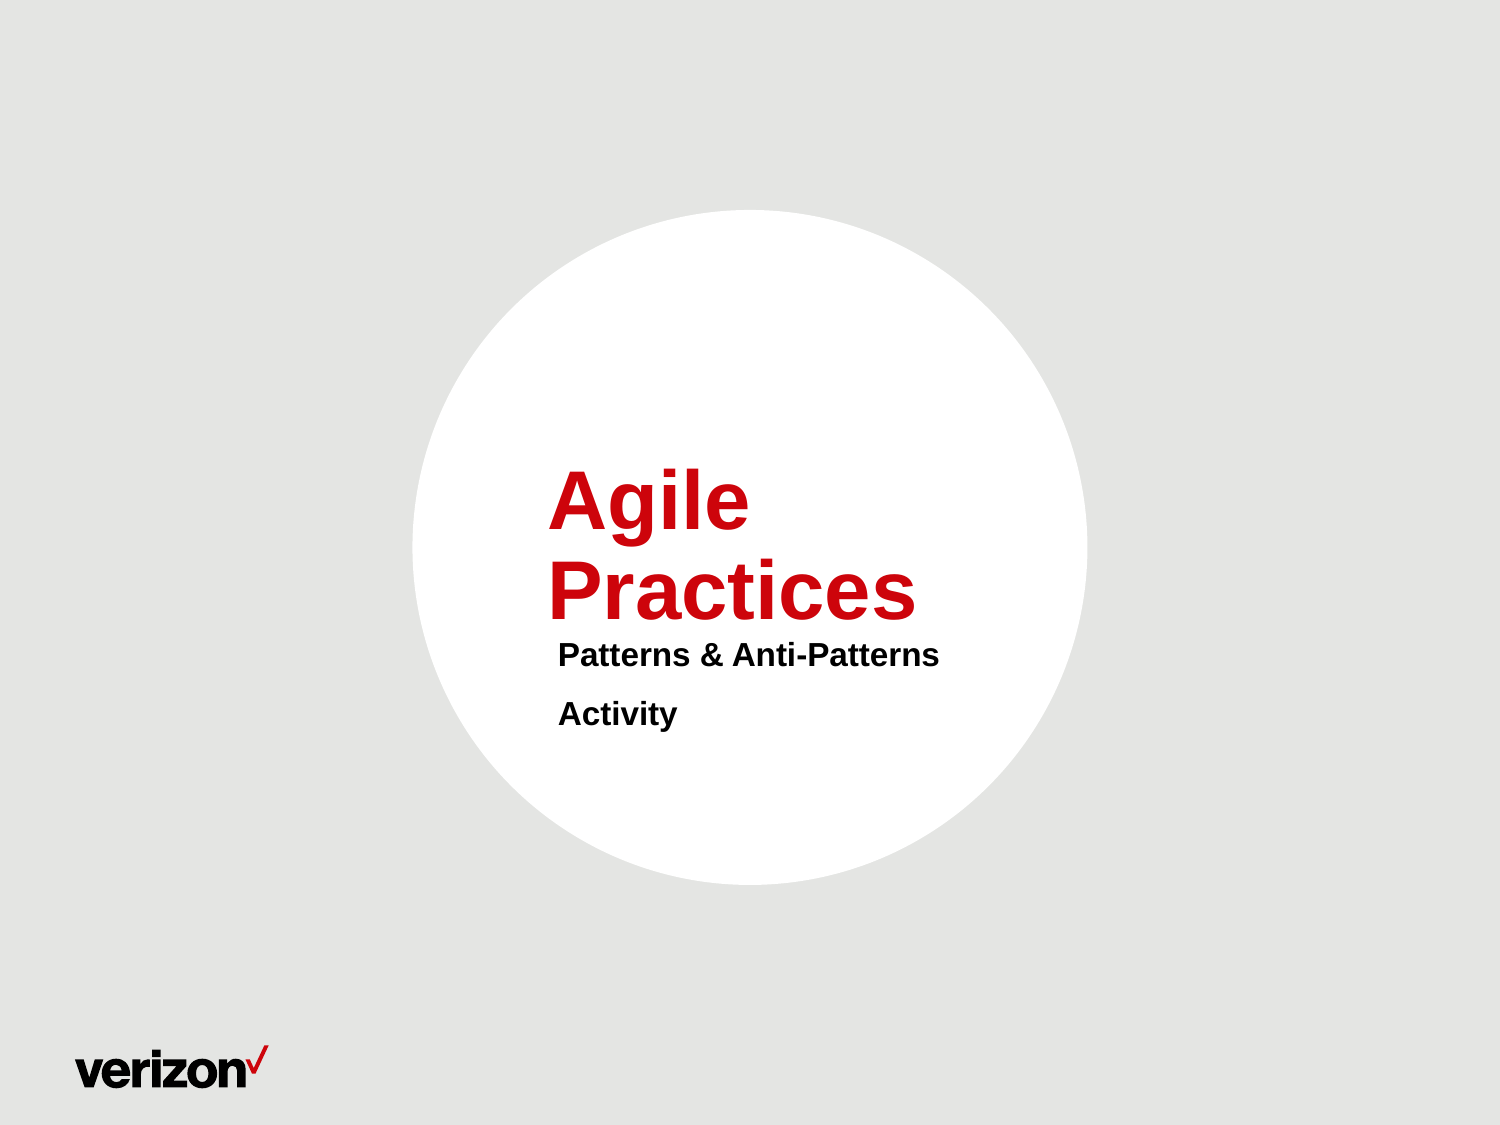

# Agile Practices
Patterns & Anti-Patterns
Activity